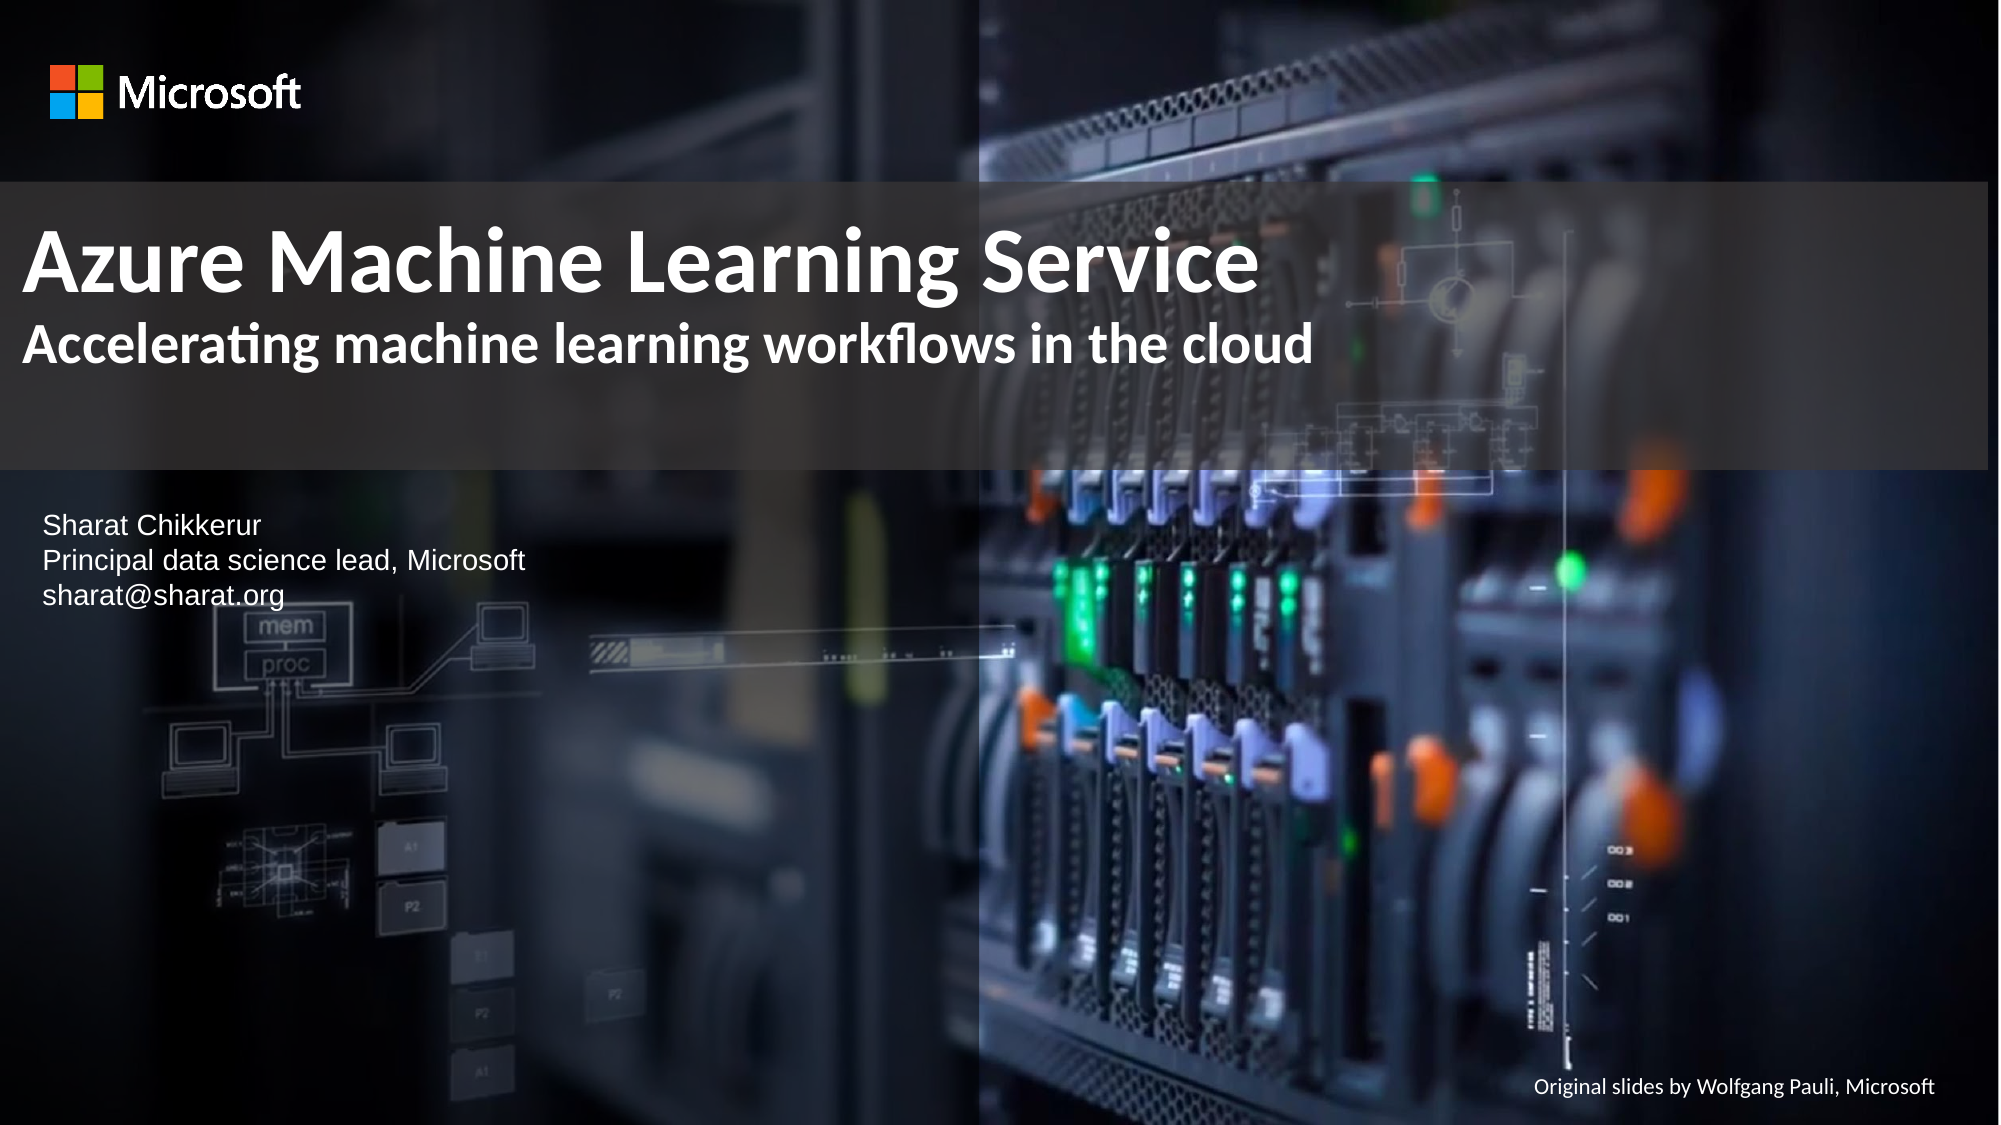

# Azure Machine Learning Service Accelerating machine learning workflows in the cloud
Sharat Chikkerur
Principal data science lead, Microsoft
sharat@sharat.org
Original slides by Wolfgang Pauli, Microsoft